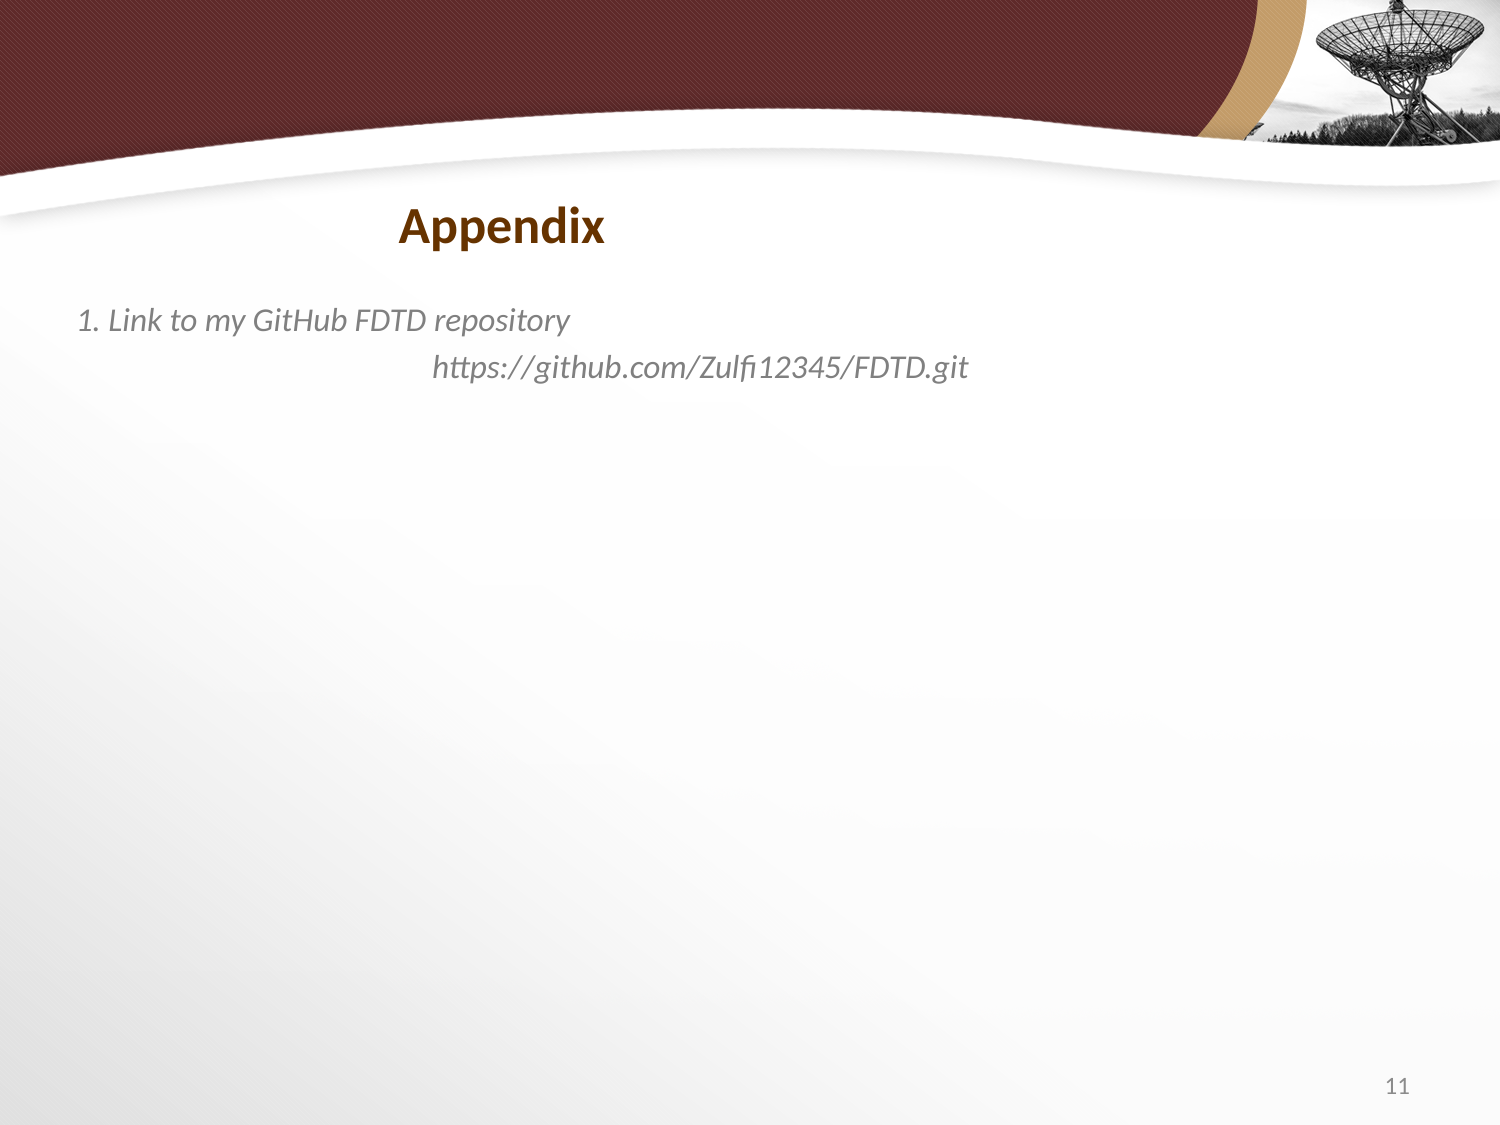

# Appendix
1. Link to my GitHub FDTD repository
			https://github.com/Zulfi12345/FDTD.git
11